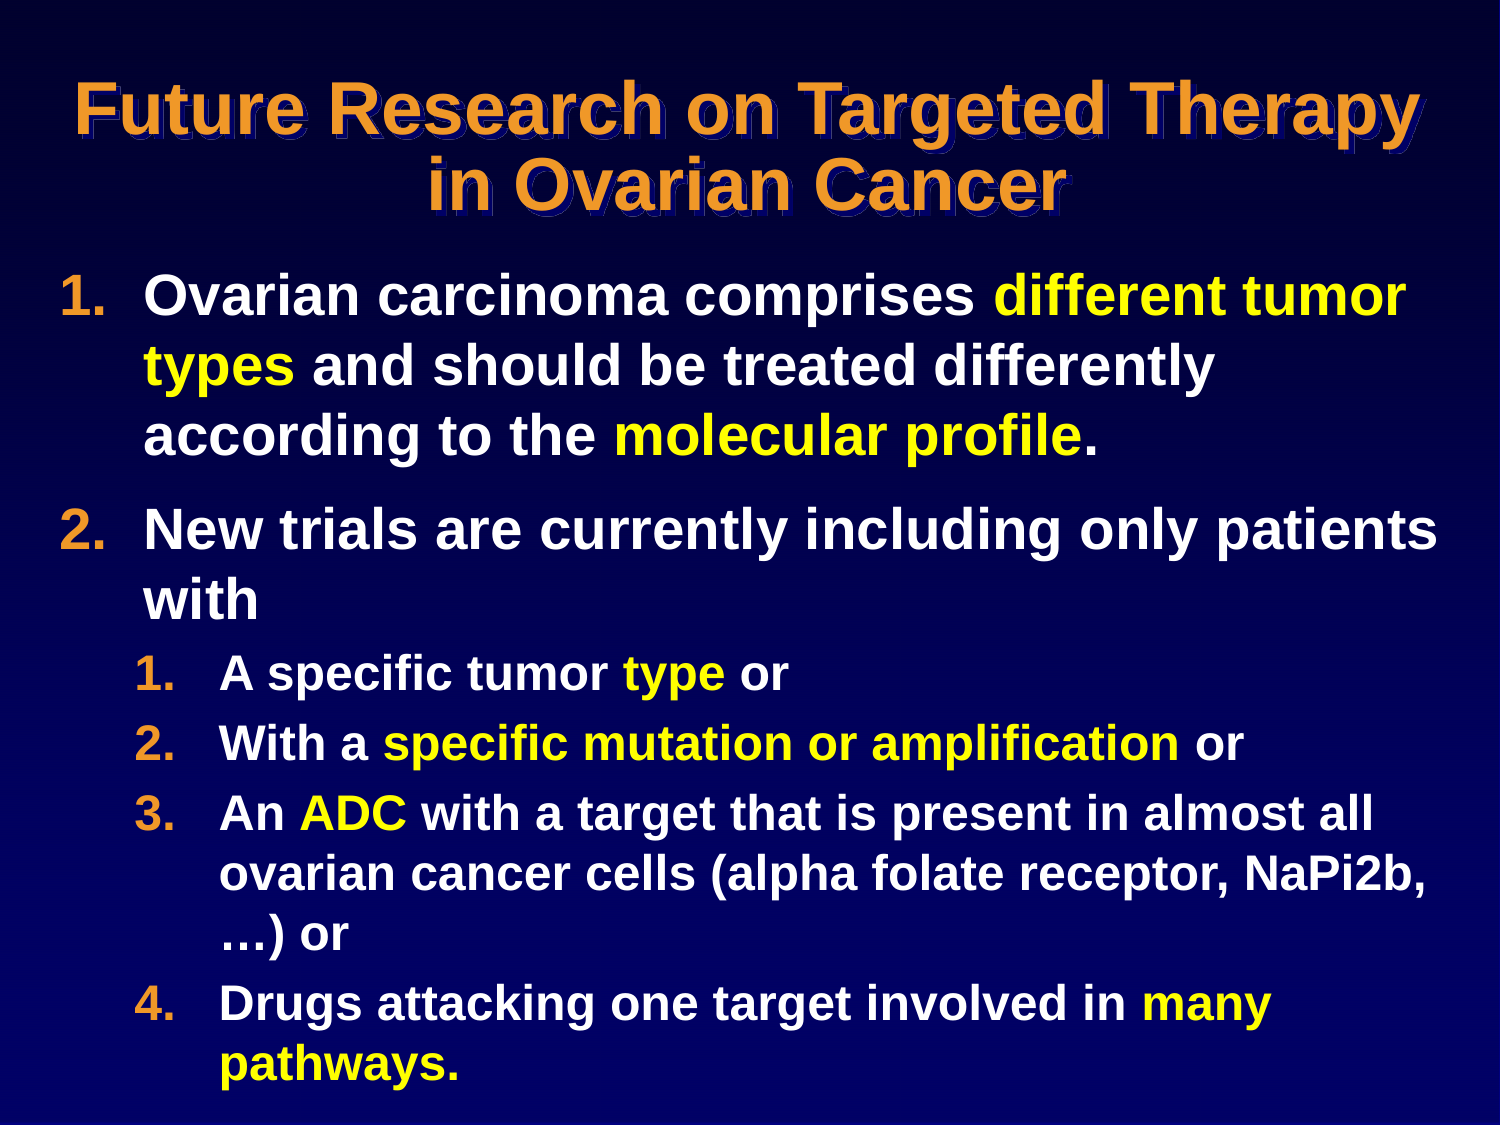

# Future Research on Targeted Therapy in Ovarian Cancer
Ovarian carcinoma comprises different tumor types and should be treated differently according to the molecular profile.
New trials are currently including only patients with
A specific tumor type or
With a specific mutation or amplification or
An ADC with a target that is present in almost all ovarian cancer cells (alpha folate receptor, NaPi2b, …) or
Drugs attacking one target involved in many pathways.